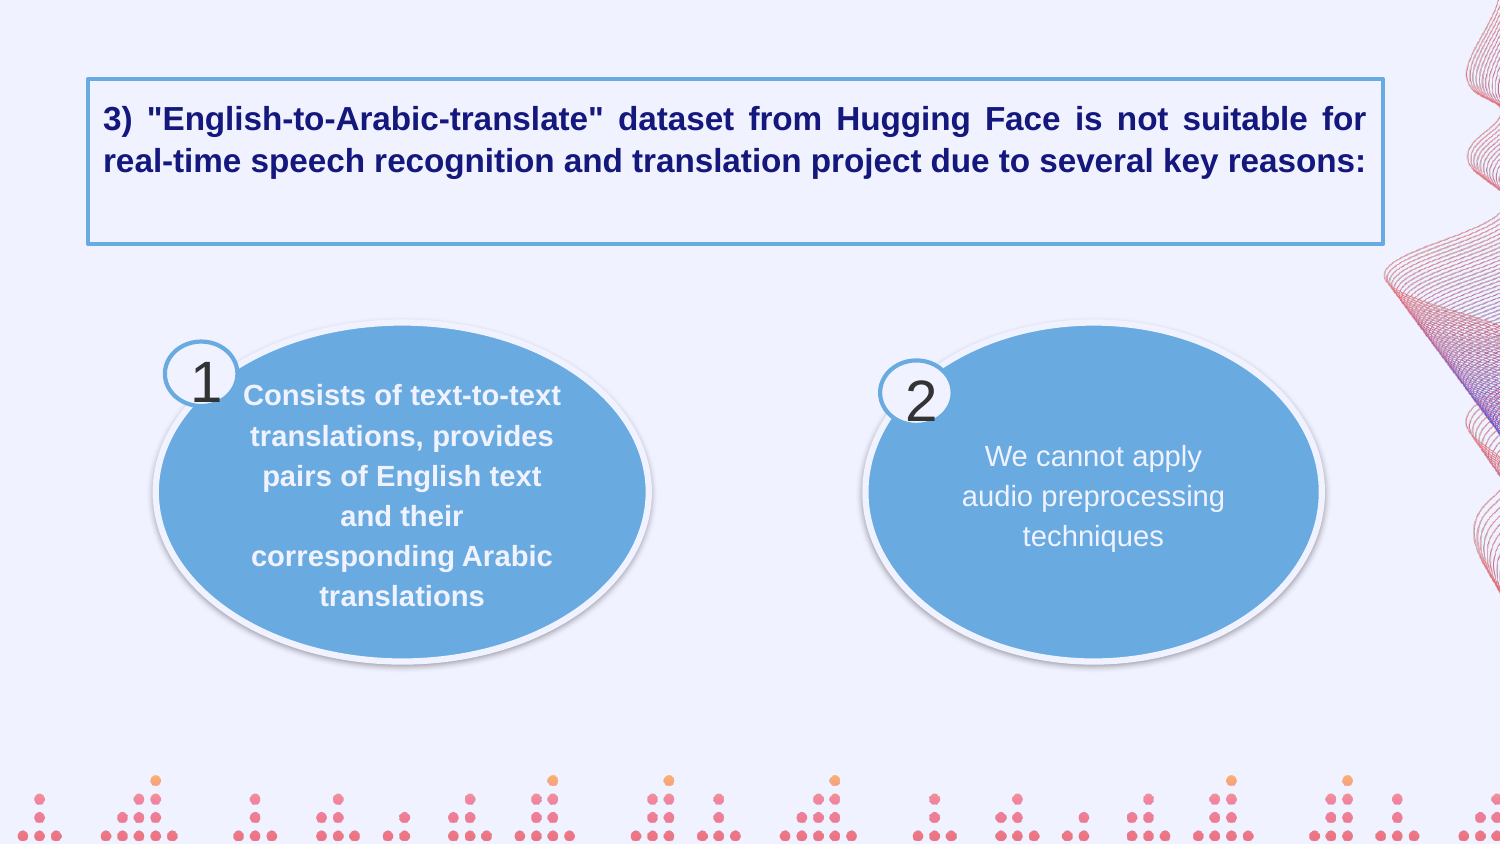

3) "English-to-Arabic-translate" dataset from Hugging Face is not suitable for real-time speech recognition and translation project due to several key reasons:
We cannot apply audio preprocessing techniques
Consists of text-to-text translations, provides pairs of English text and their corresponding Arabic translations
1
2